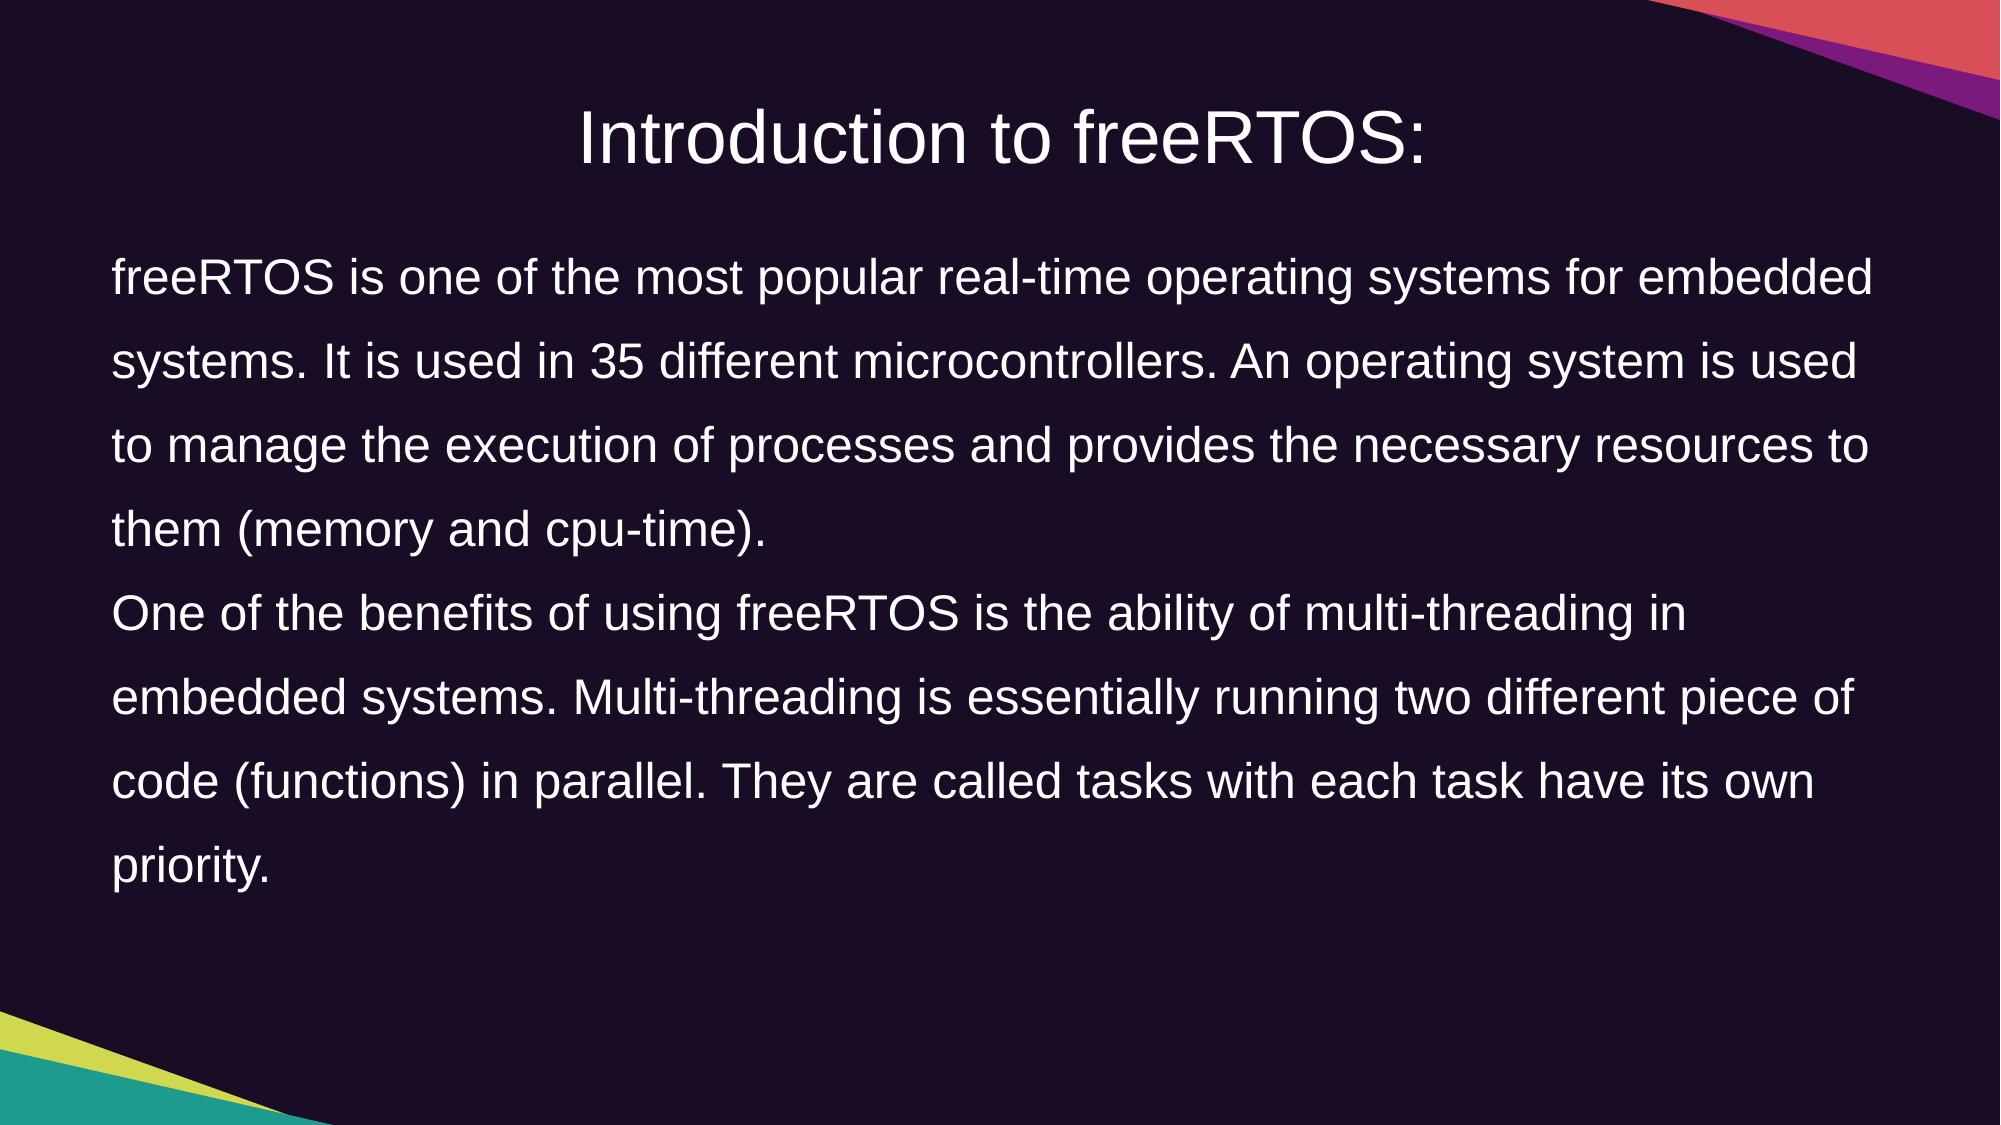

Introduction to freeRTOS:
freeRTOS is one of the most popular real-time operating systems for embedded systems. It is used in 35 different microcontrollers. An operating system is used to manage the execution of processes and provides the necessary resources to them (memory and cpu-time).
One of the benefits of using freeRTOS is the ability of multi-threading in embedded systems. Multi-threading is essentially running two different piece of code (functions) in parallel. They are called tasks with each task have its own priority.